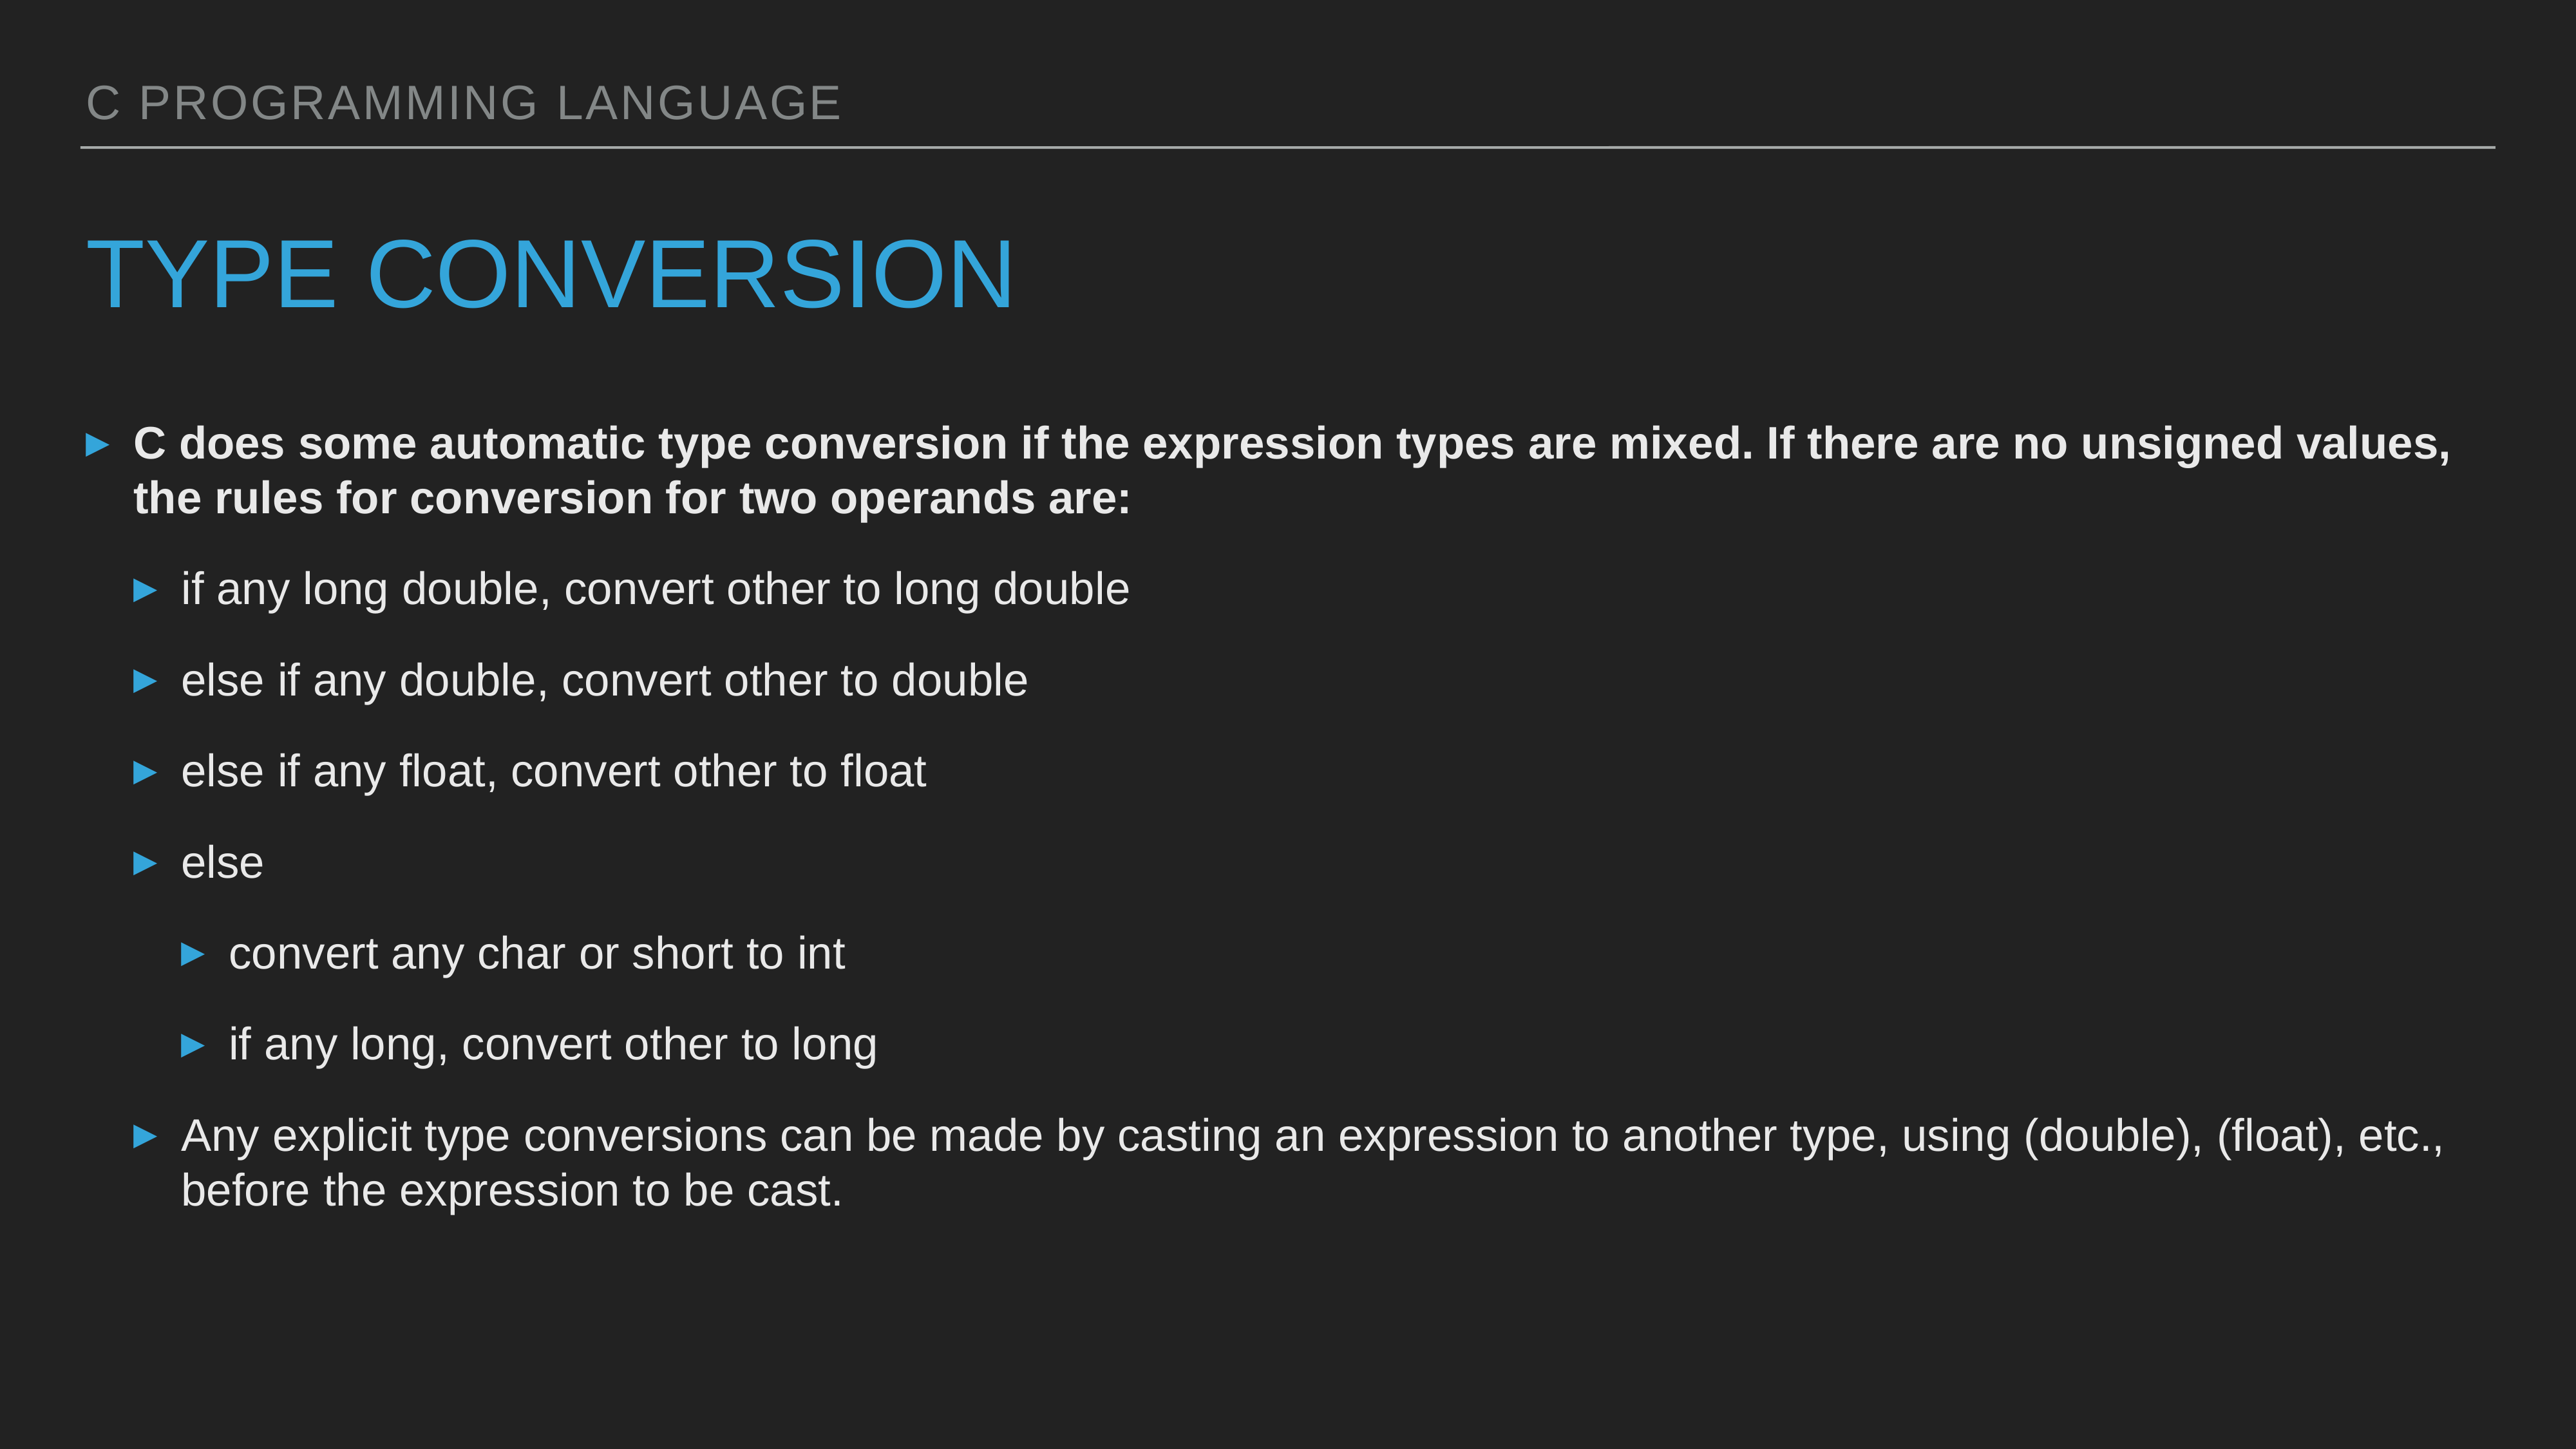

C programming language
# Type conversion
C does some automatic type conversion if the expression types are mixed. If there are no unsigned values, the rules for conversion for two operands are:
if any long double, convert other to long double
else if any double, convert other to double
else if any float, convert other to float
else
convert any char or short to int
if any long, convert other to long
Any explicit type conversions can be made by casting an expression to another type, using (double), (float), etc., before the expression to be cast.